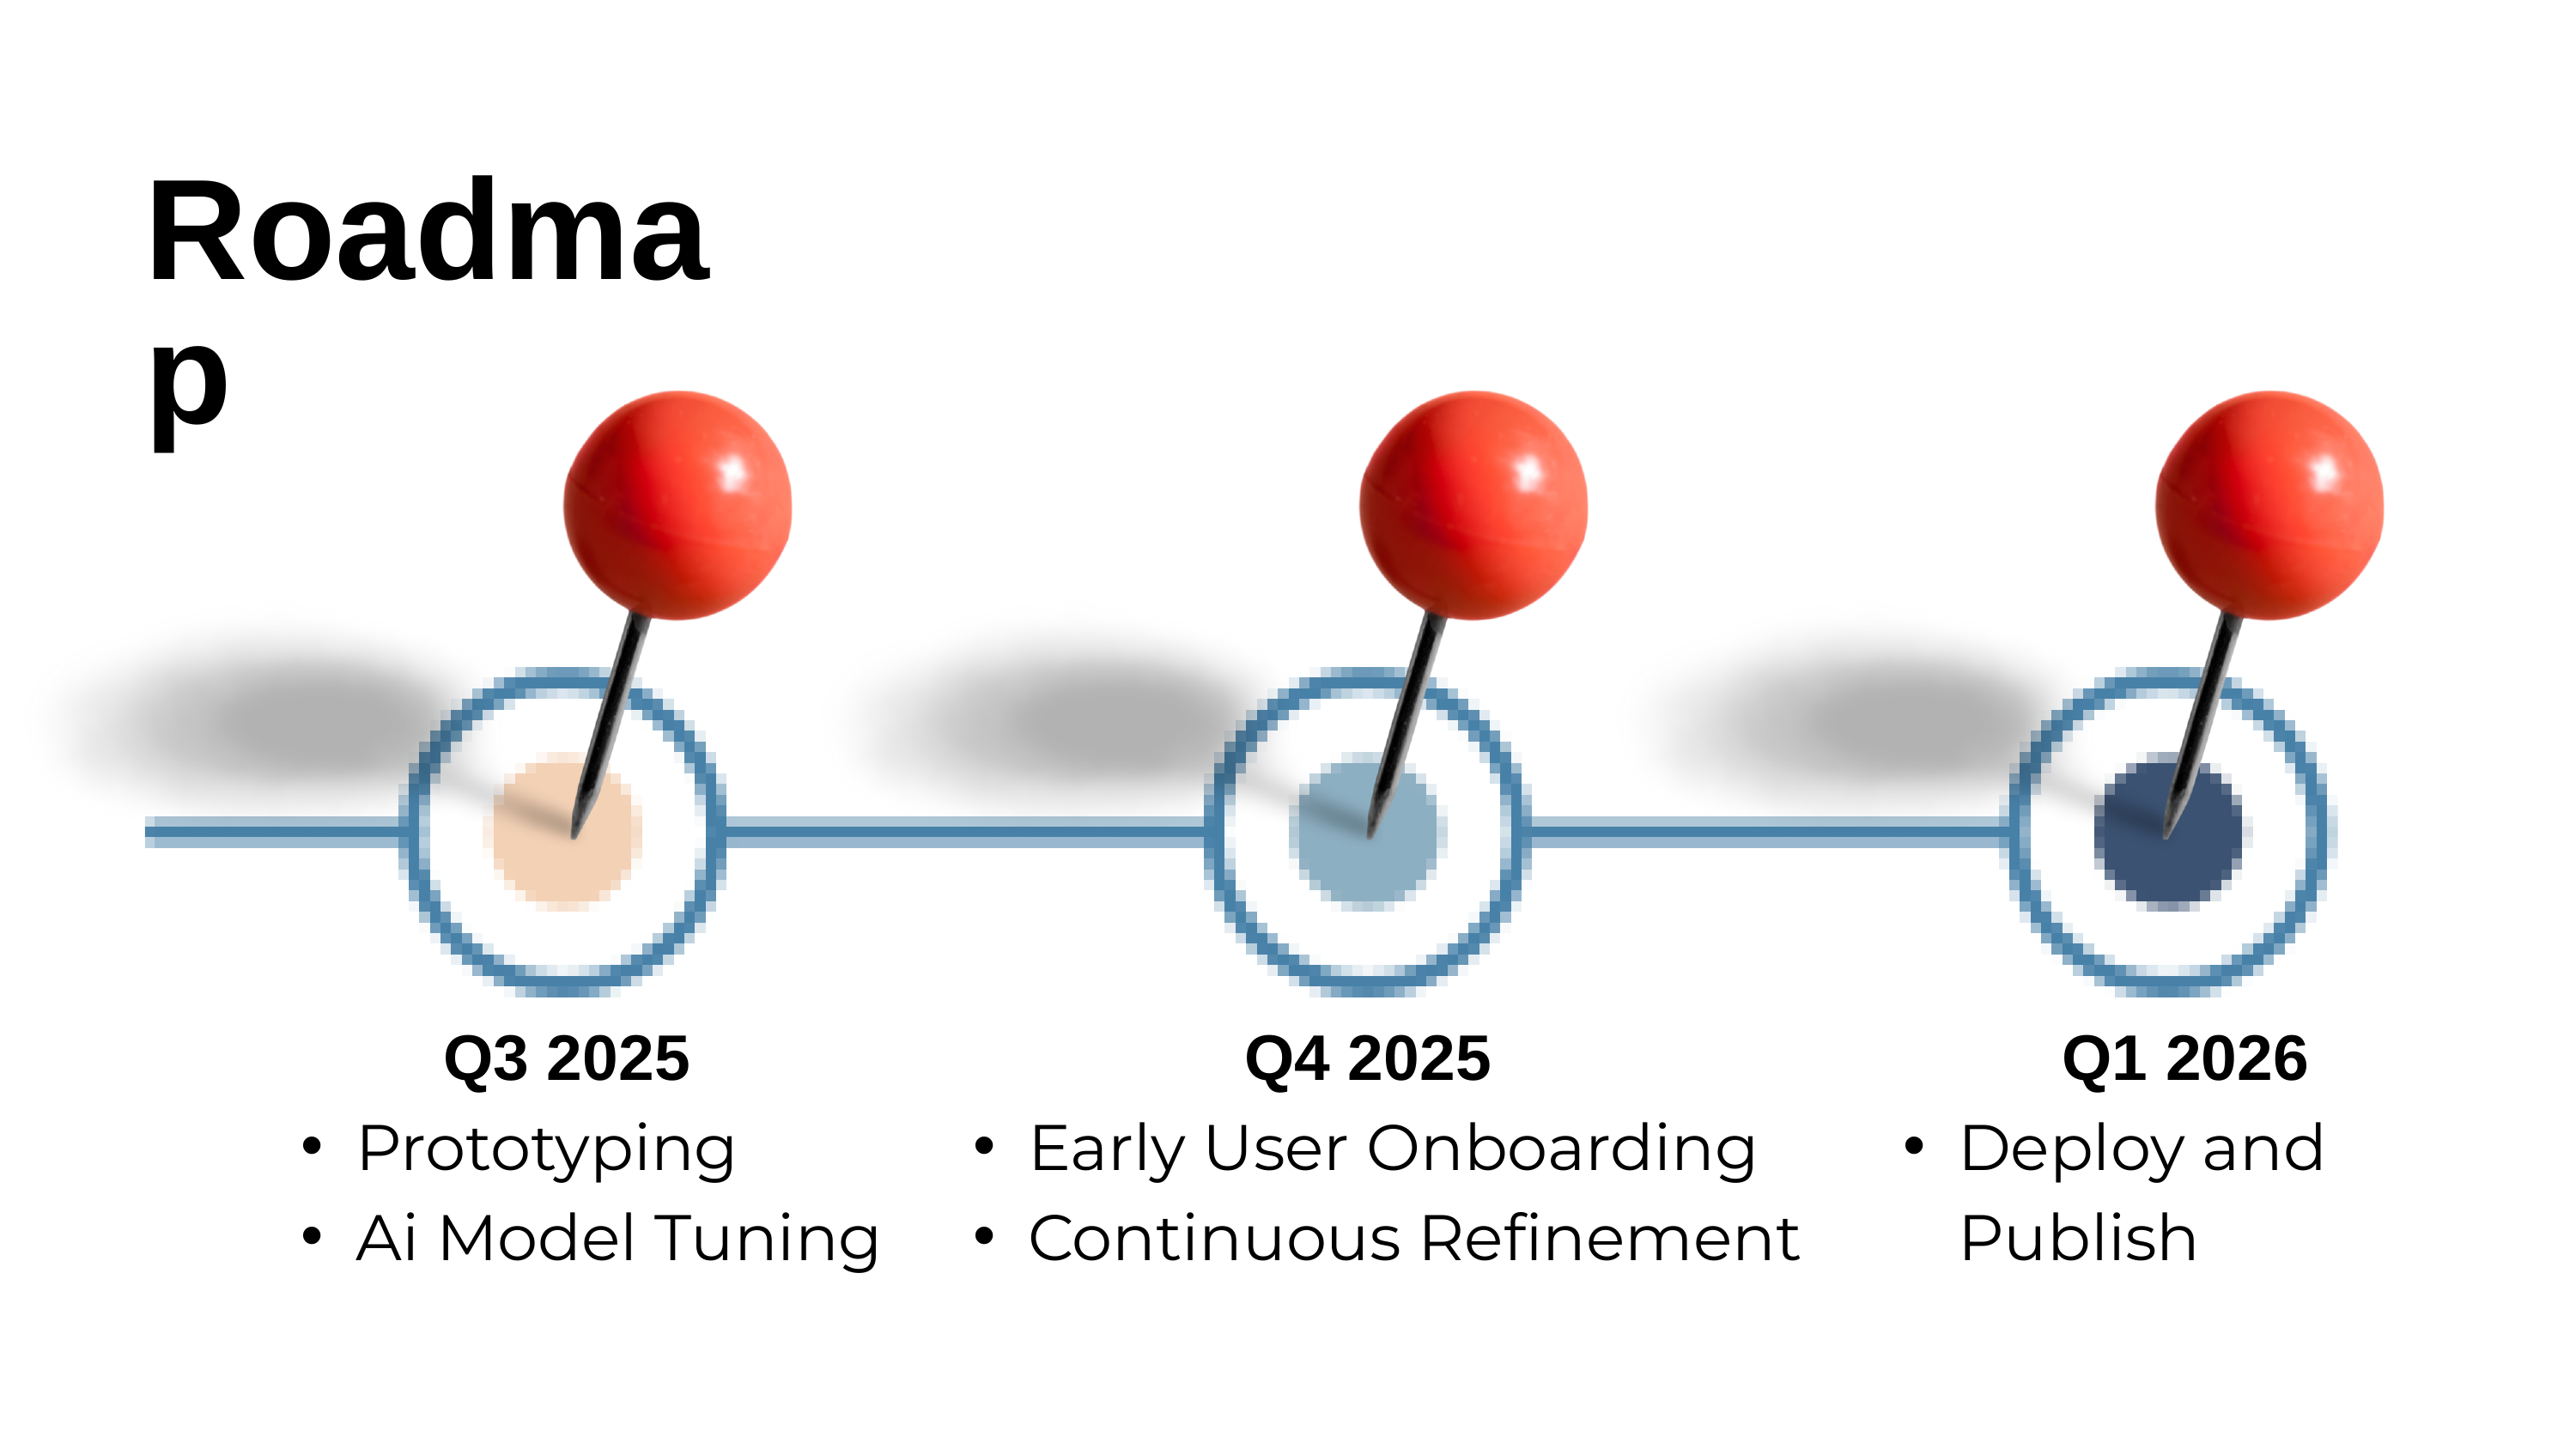

Roadmap

Q3 2025
Prototyping
Ai Model Tuning
Q4 2025
Early User Onboarding
Continuous Refinement
Q1 2026
Deploy and Publish